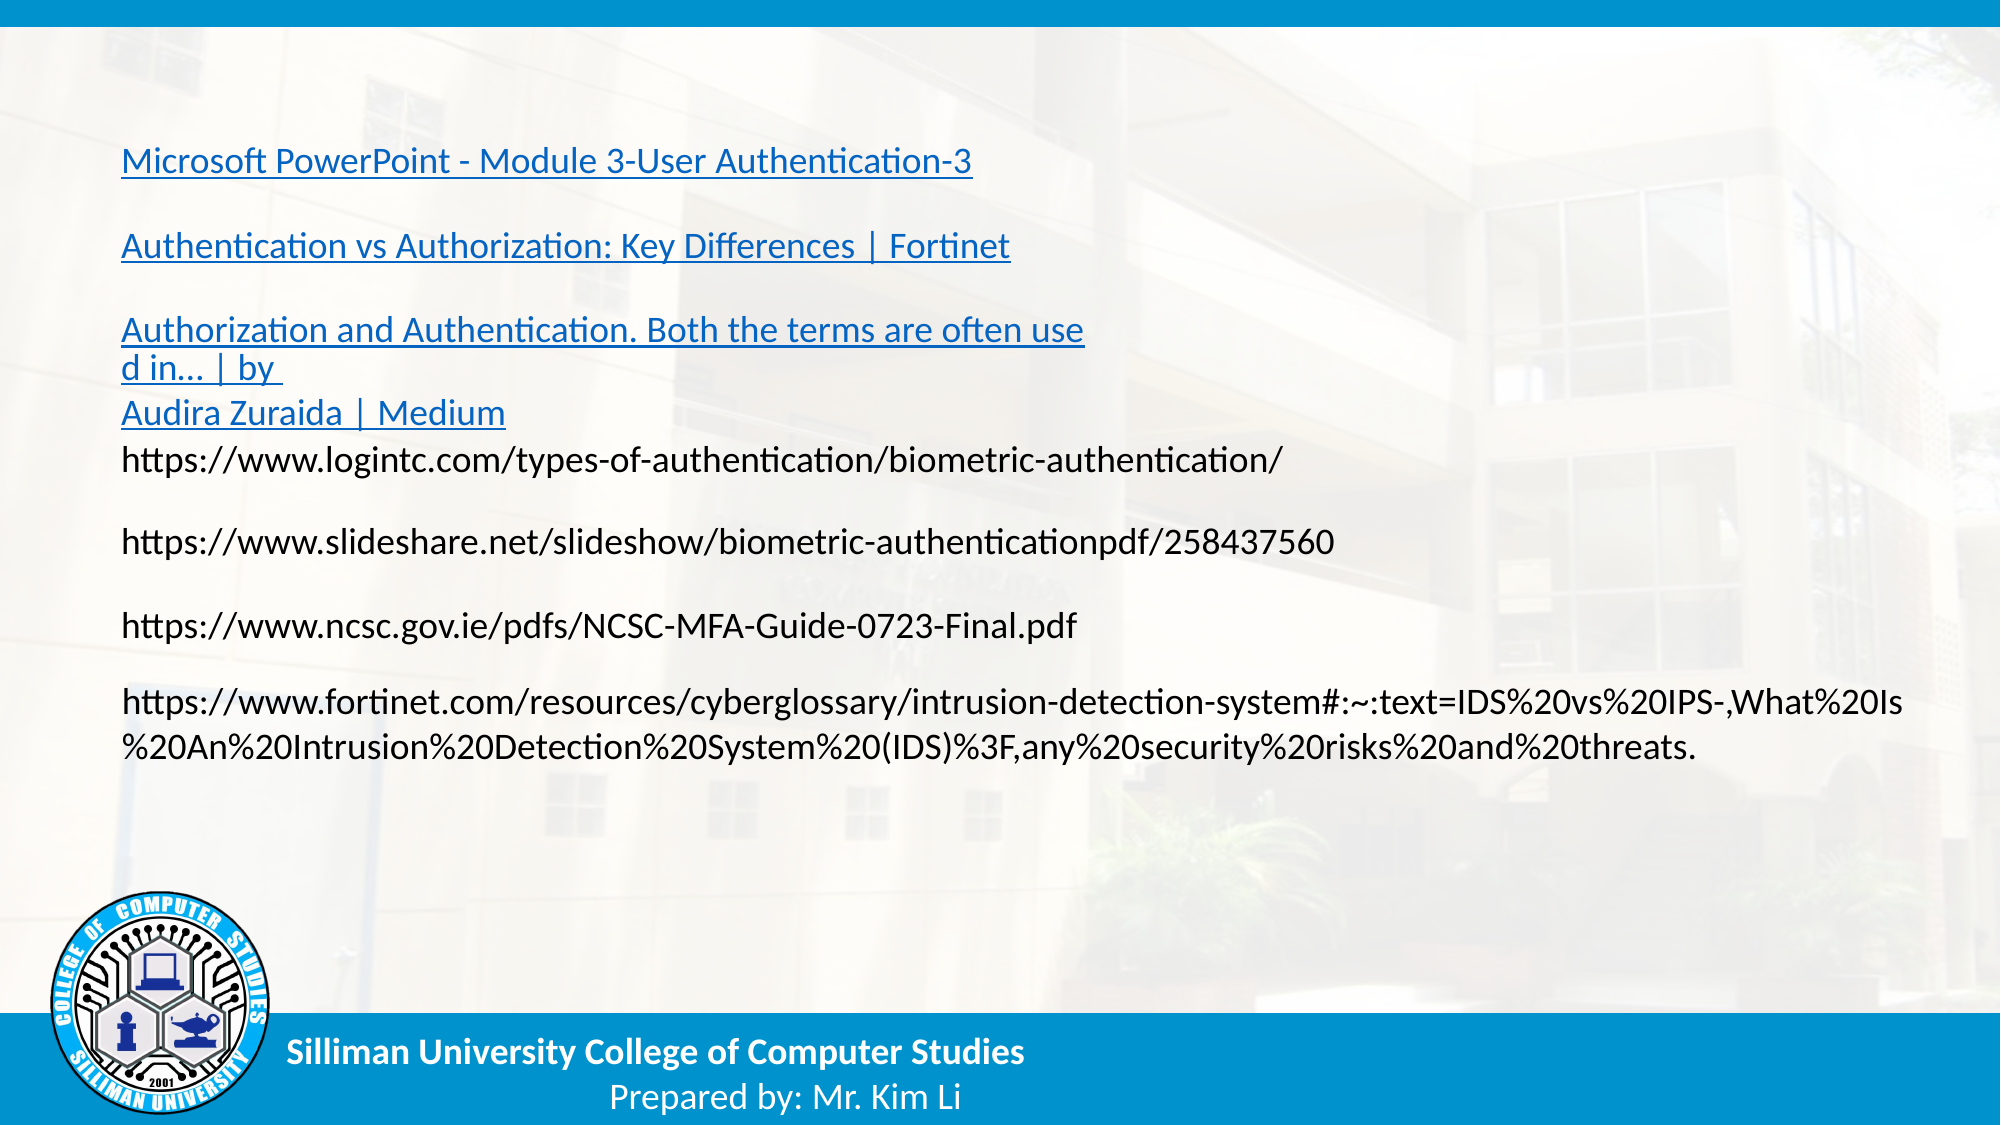

Microsoft PowerPoint - Module 3-User Authentication-3
Authentication vs Authorization: Key Differences | Fortinet
Authorization and Authentication. Both the terms are often used in… | by Audira Zuraida | Medium
https://www.logintc.com/types-of-authentication/biometric-authentication/
https://www.slideshare.net/slideshow/biometric-authenticationpdf/258437560
https://www.ncsc.gov.ie/pdfs/NCSC-MFA-Guide-0723-Final.pdf
https://www.fortinet.com/resources/cyberglossary/intrusion-detection-system#:~:text=IDS%20vs%20IPS-,What%20Is%20An%20Intrusion%20Detection%20System%20(IDS)%3F,any%20security%20risks%20and%20threats.